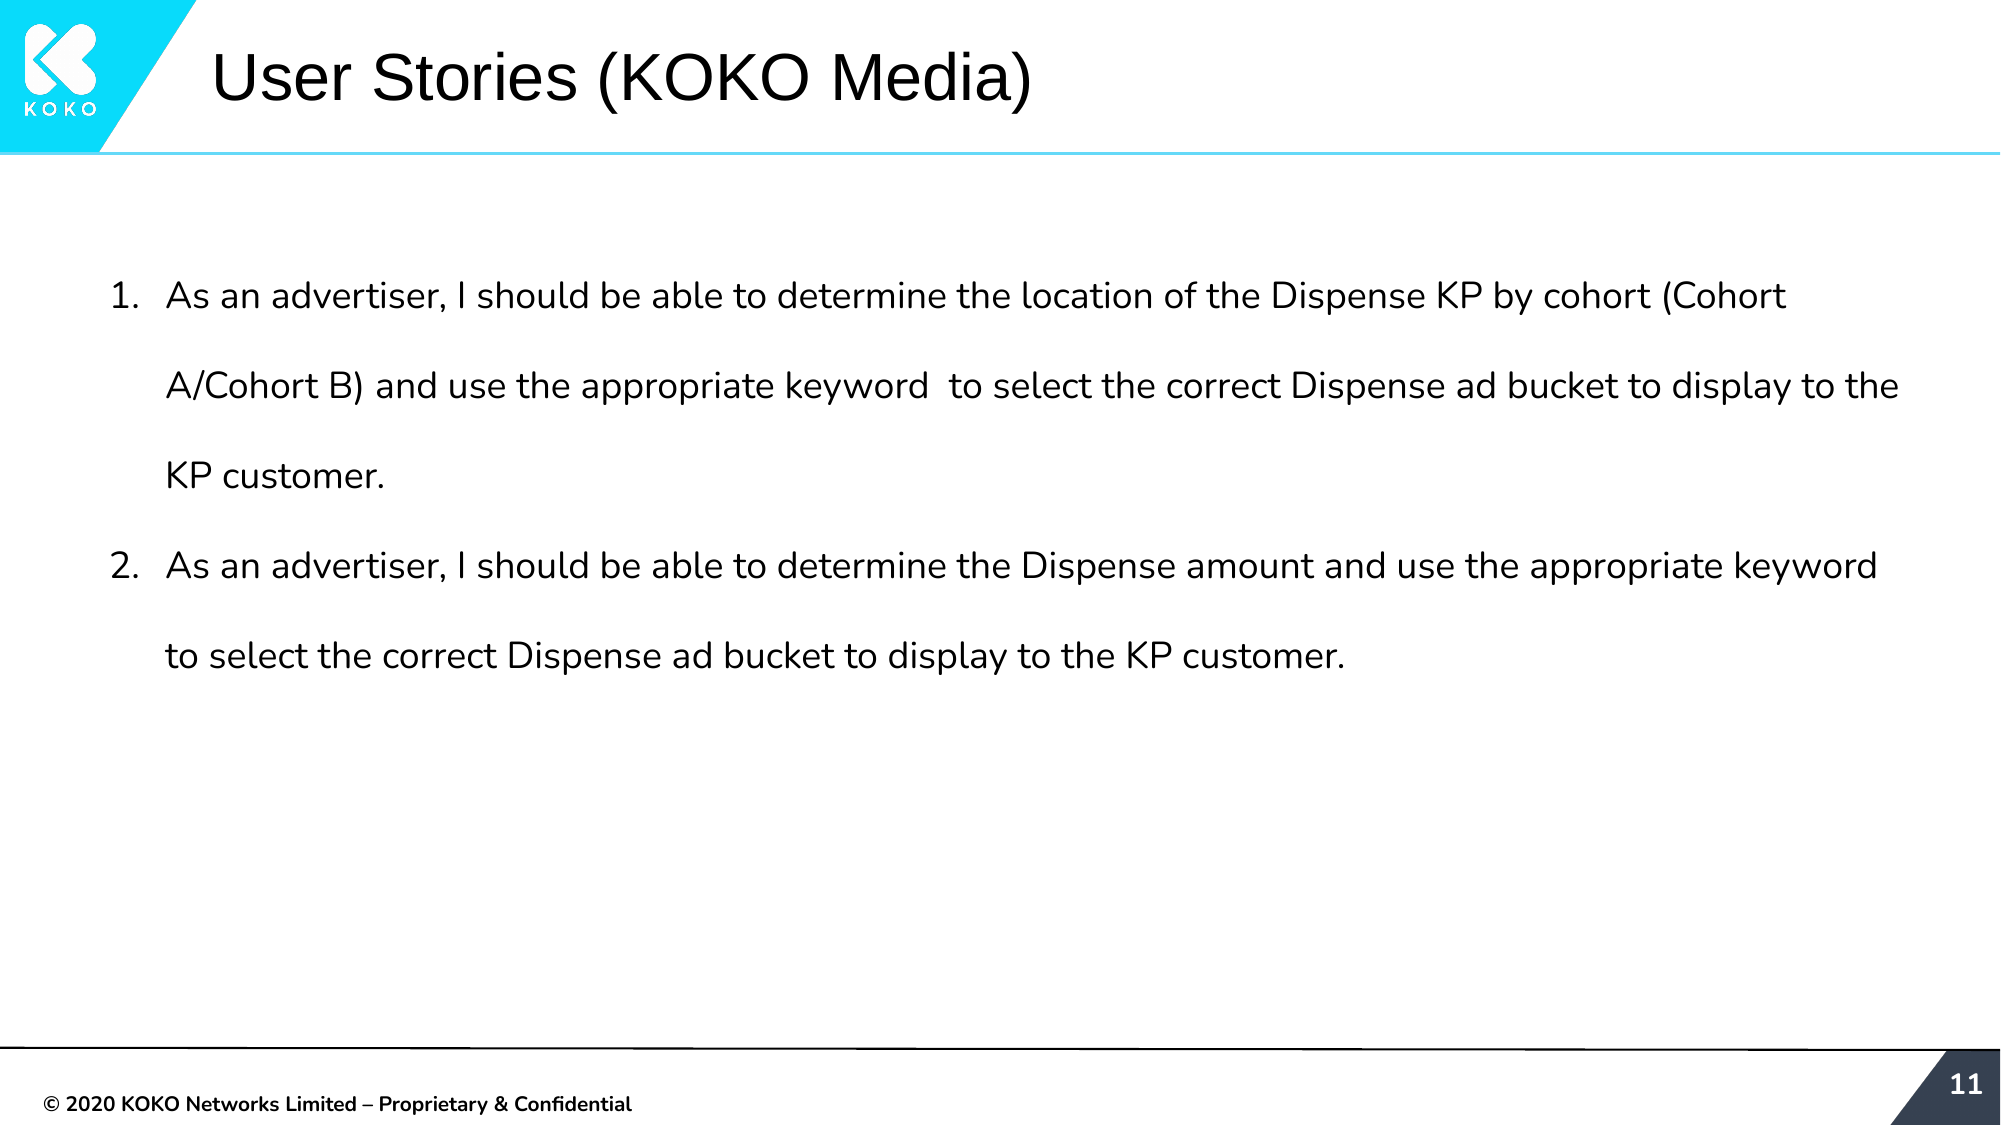

# User Stories (KOKO Media)
As an advertiser, I should be able to determine the location of the Dispense KP by cohort (Cohort A/Cohort B) and use the appropriate keyword  to select the correct Dispense ad bucket to display to the KP customer.
As an advertiser, I should be able to determine the Dispense amount and use the appropriate keyword to select the correct Dispense ad bucket to display to the KP customer.
11